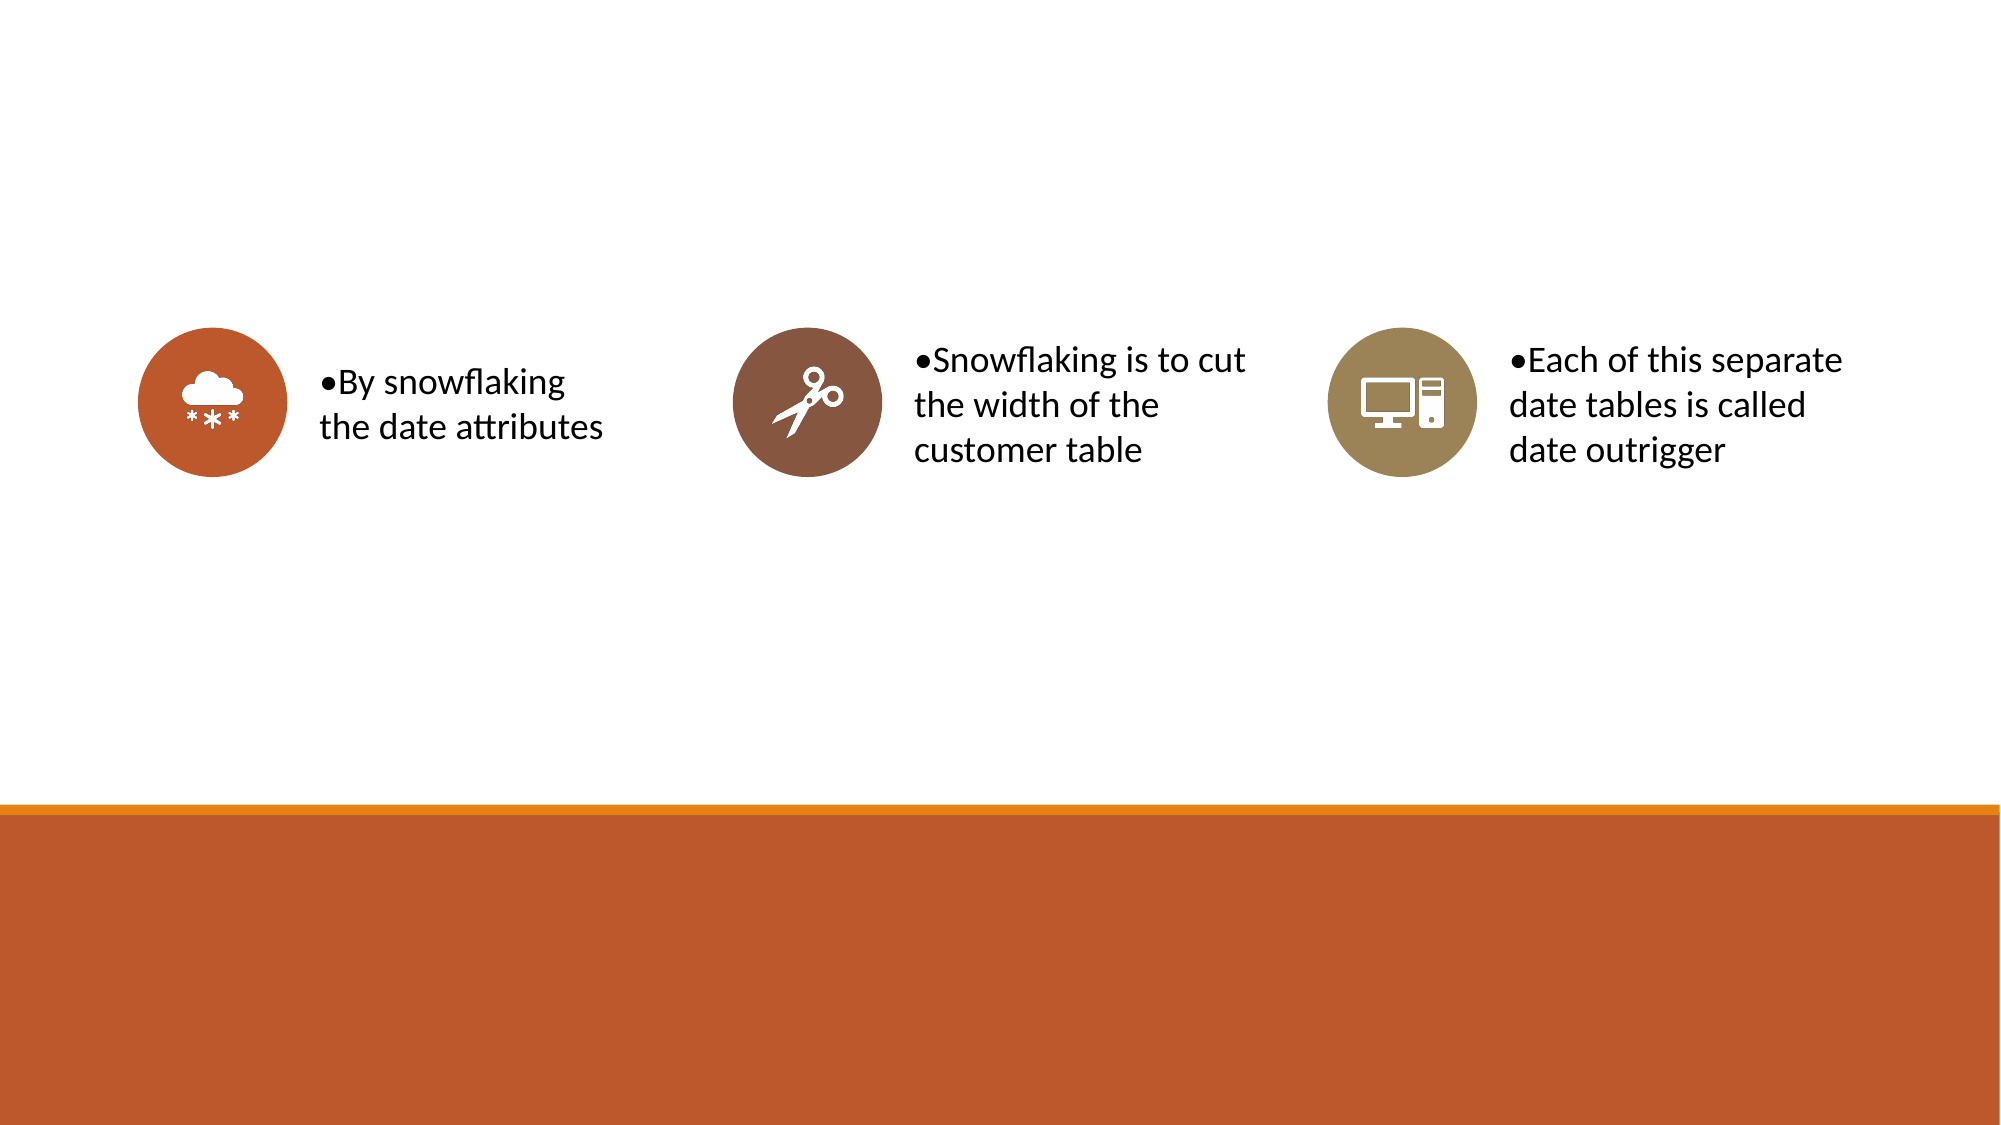

•By snowflaking the date attributes
•Snowflaking is to cut the width of the customer table
•Each of this separate date tables is called date outrigger